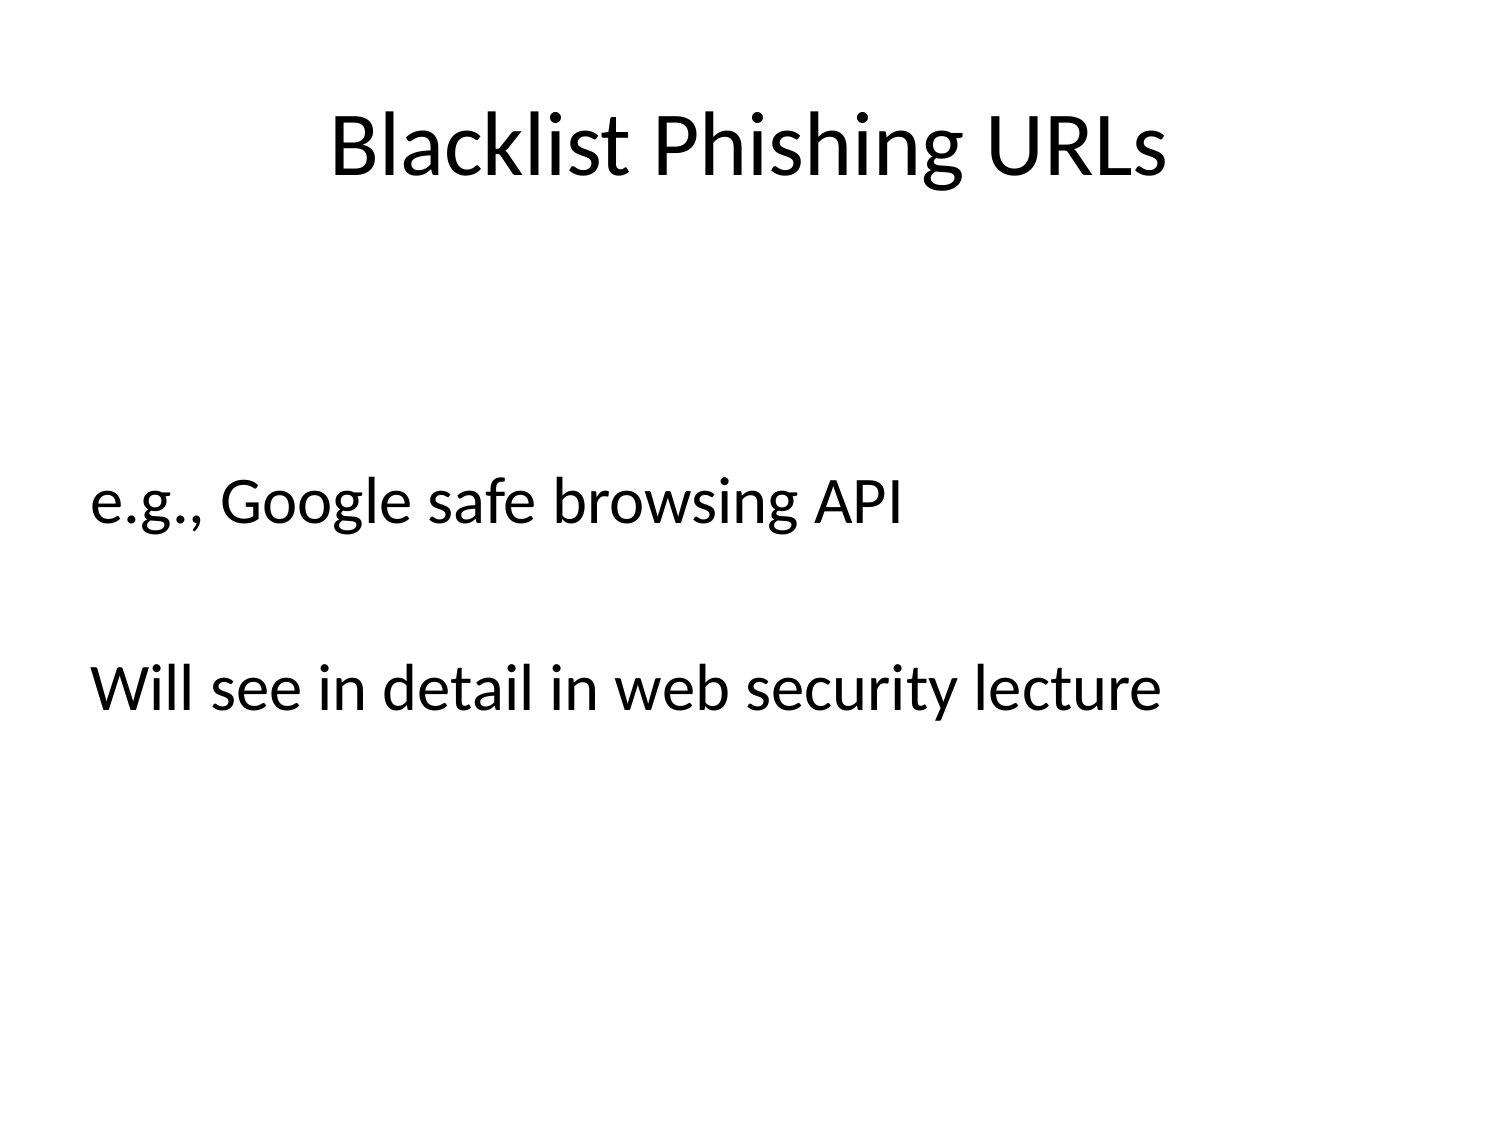

# Blacklist Phishing URLs

e.g., Google safe browsing API

Will see in detail in web security lecture